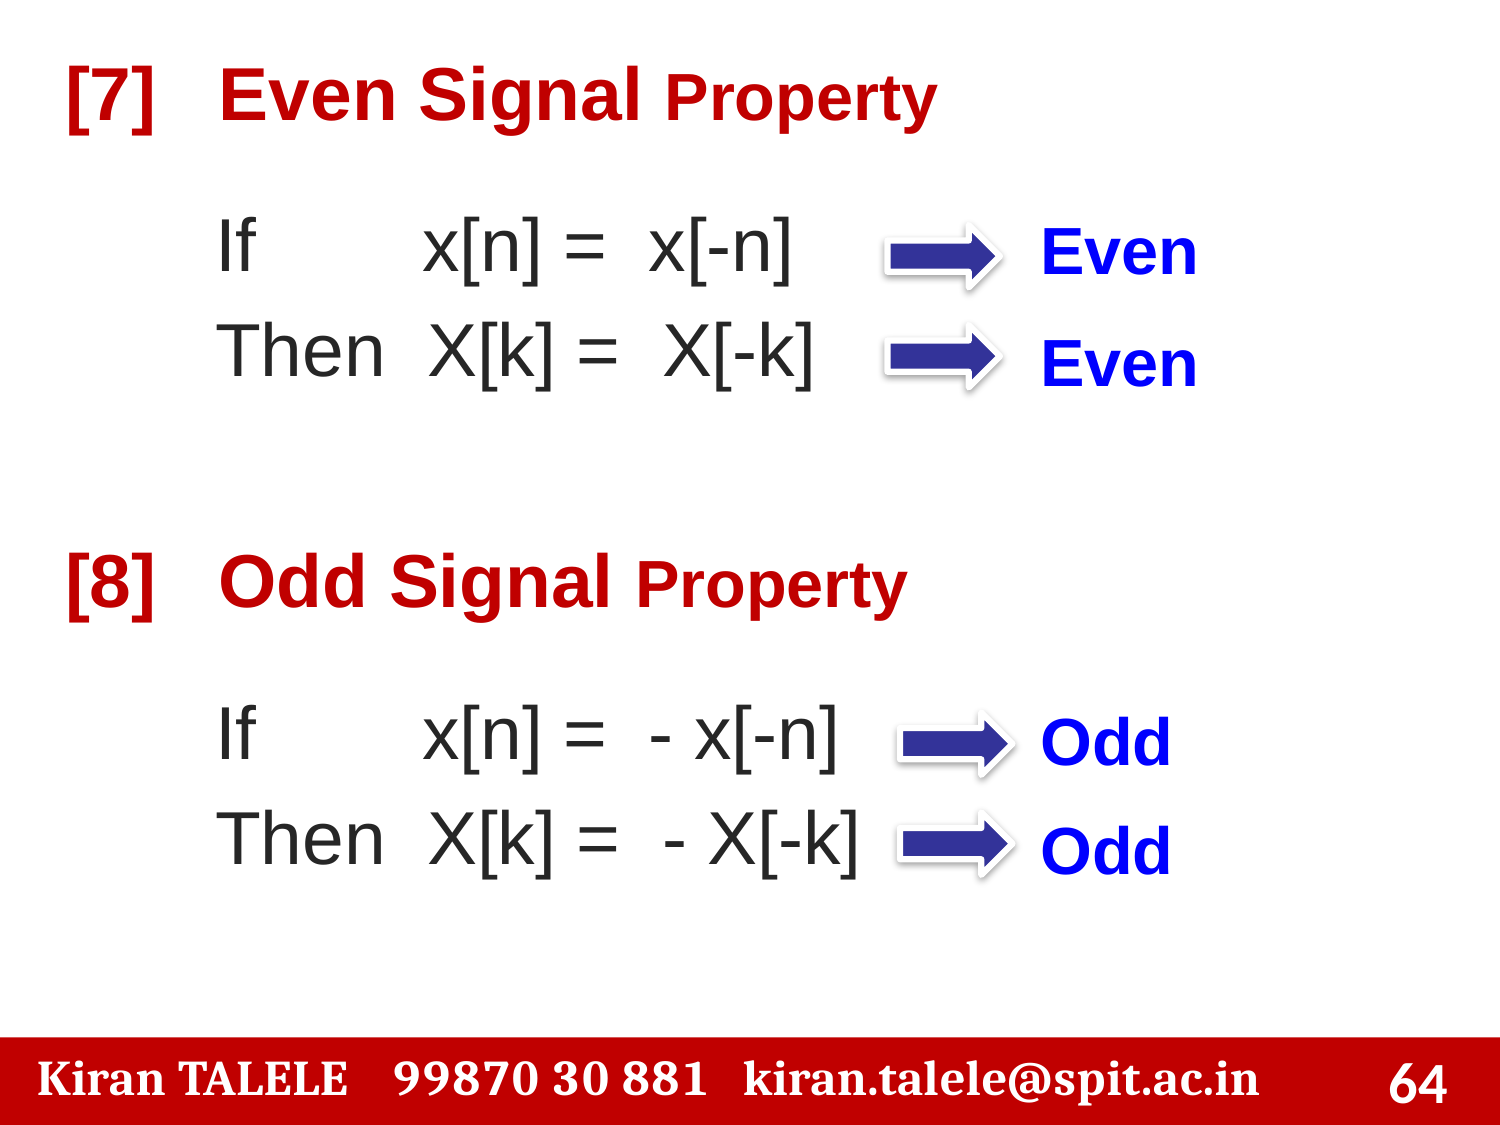

[7]   Even Signal Property

If        x[n] =  x[-n]
Then  X[k] =  X[-k]

Even

Even

[8]   Odd Signal Property

If        x[n] =  - x[-n]
Then  X[k] =  - X[-k]

Odd

Odd

  Kiran TALELE    99870 30 881   kiran.talele@spit.ac.in
64